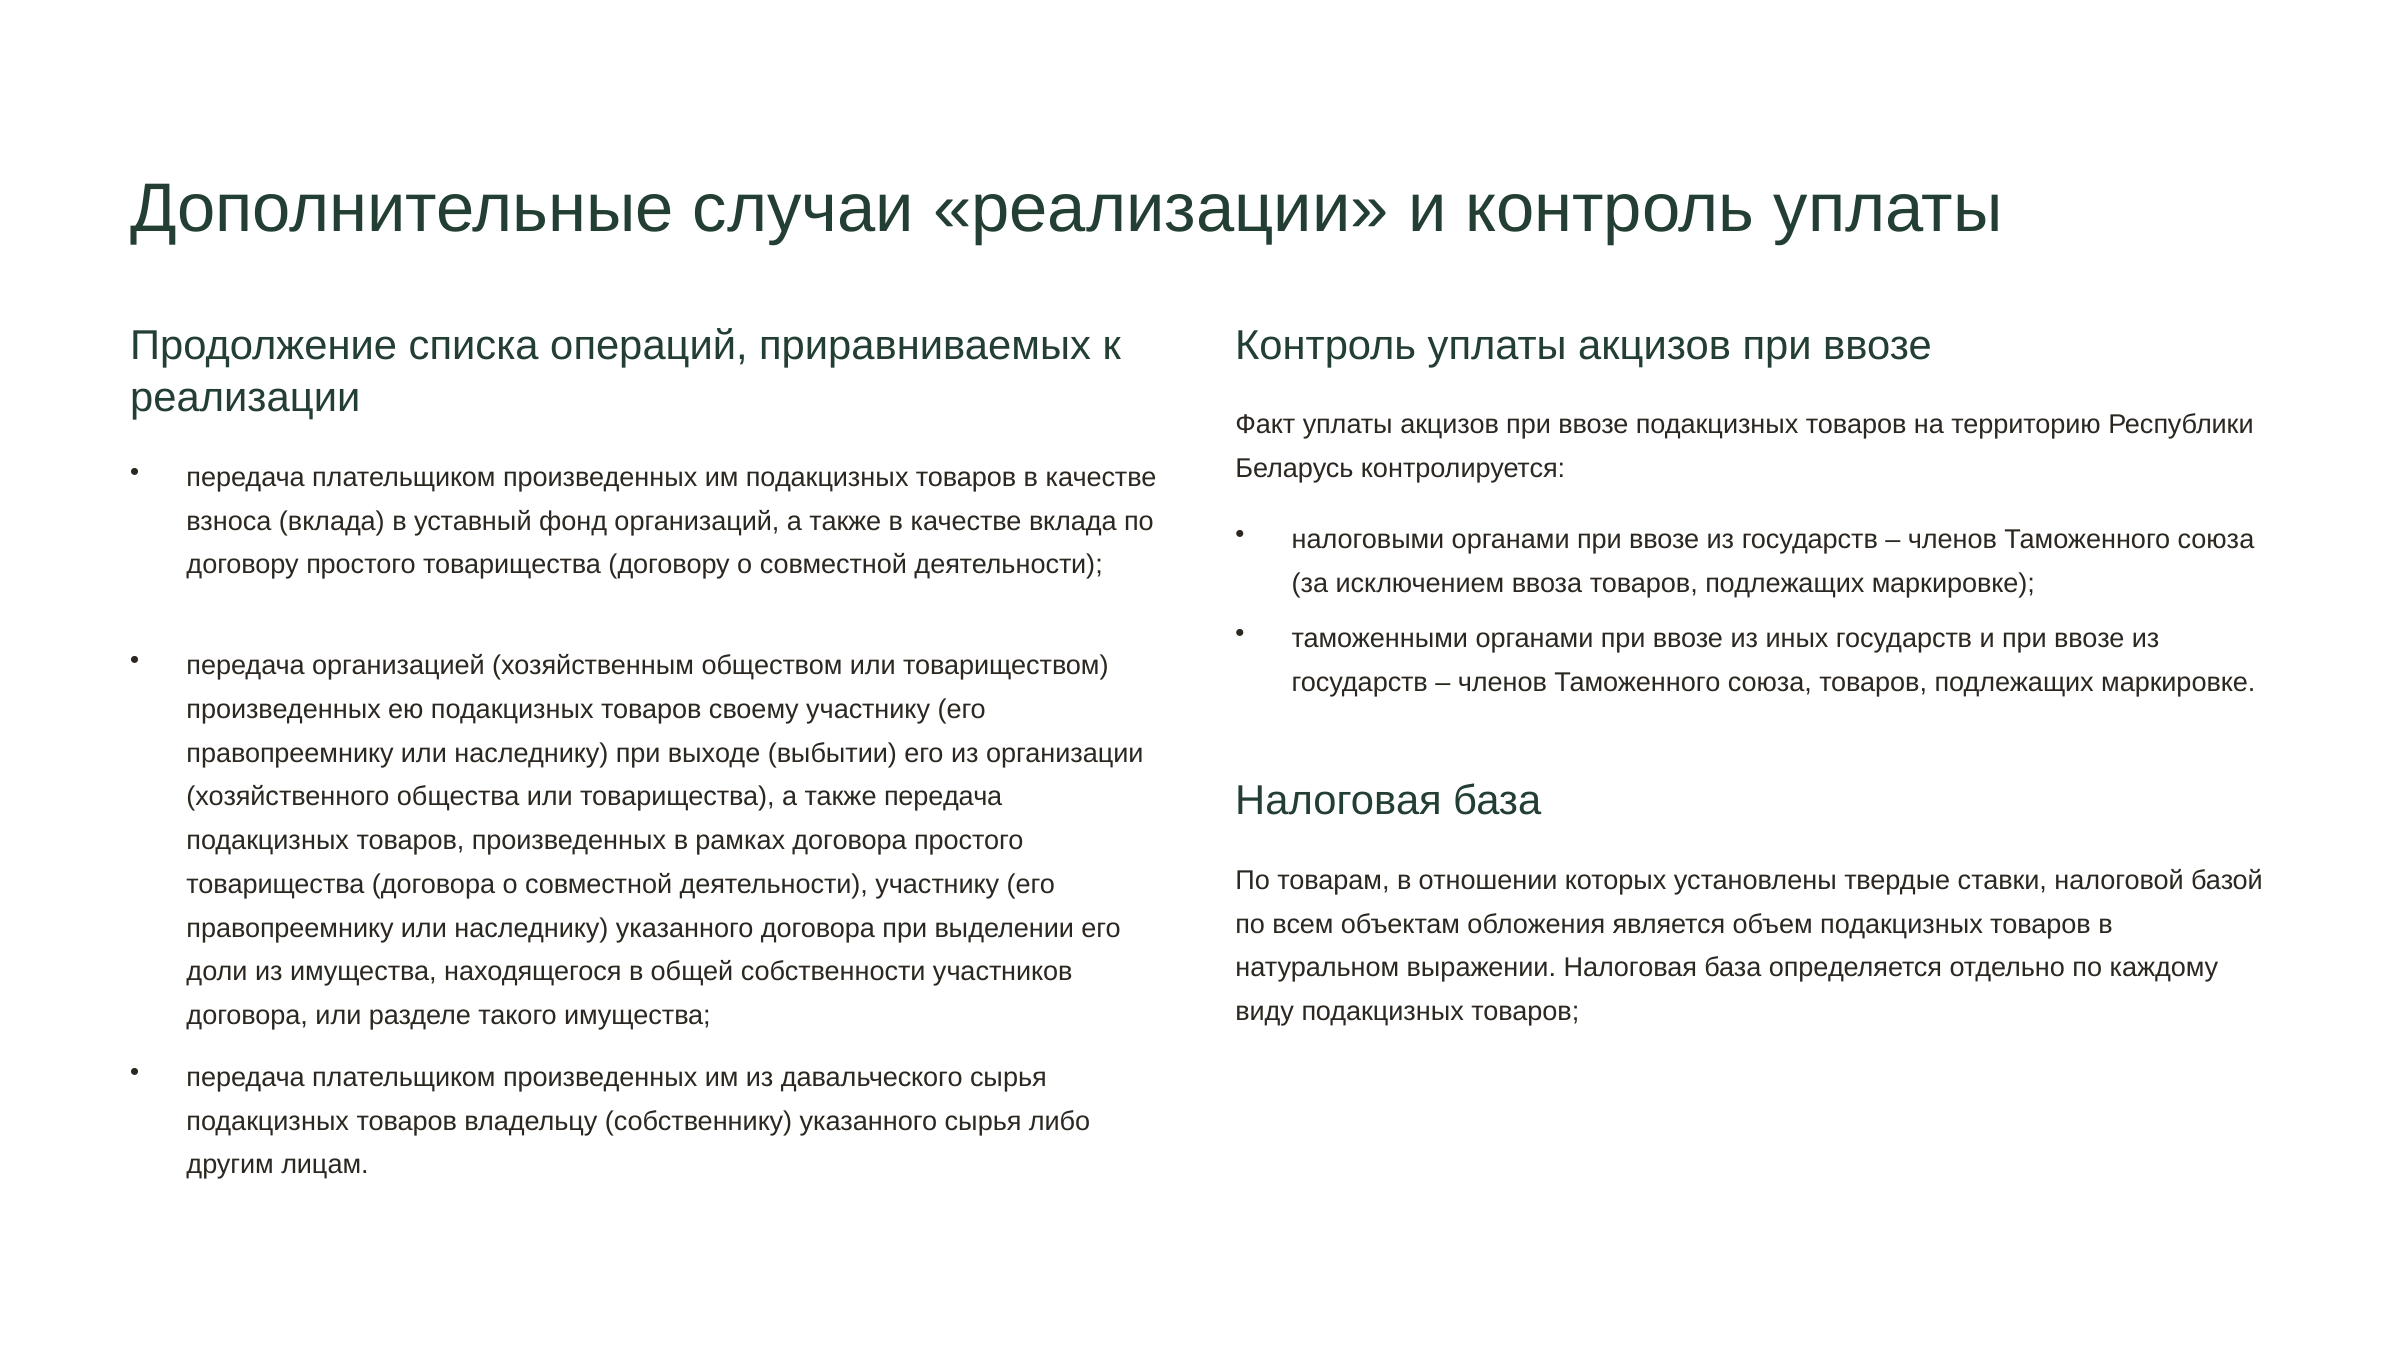

Дополнительные случаи «реализации» и контроль уплаты
Продолжение списка операций, приравниваемых к реализации
Контроль уплаты акцизов при ввозе
Факт уплаты акцизов при ввозе подакцизных товаров на территорию Республики Беларусь контролируется:
передача плательщиком произведенных им подакцизных товаров в качестве взноса (вклада) в уставный фонд организаций, а также в качестве вклада по договору простого товарищества (договору о совместной деятельности);
налоговыми органами при ввозе из государств – членов Таможенного союза (за исключением ввоза товаров, подлежащих маркировке);
таможенными органами при ввозе из иных государств и при ввозе из государств – членов Таможенного союза, товаров, подлежащих маркировке.
передача организацией (хозяйственным обществом или товариществом) произведенных ею подакцизных товаров своему участнику (его правопреемнику или наследнику) при выходе (выбытии) его из организации (хозяйственного общества или товарищества), а также передача подакцизных товаров, произведенных в рамках договора простого товарищества (договора о совместной деятельности), участнику (его правопреемнику или наследнику) указанного договора при выделении его доли из имущества, находящегося в общей собственности участников договора, или разделе такого имущества;
Налоговая база
По товарам, в отношении которых установлены твердые ставки, налоговой базой по всем объектам обложения является объем подакцизных товаров в натуральном выражении. Налоговая база определяется отдельно по каждому виду подакцизных товаров;
передача плательщиком произведенных им из давальческого сырья подакцизных товаров владельцу (собственнику) указанного сырья либо другим лицам.